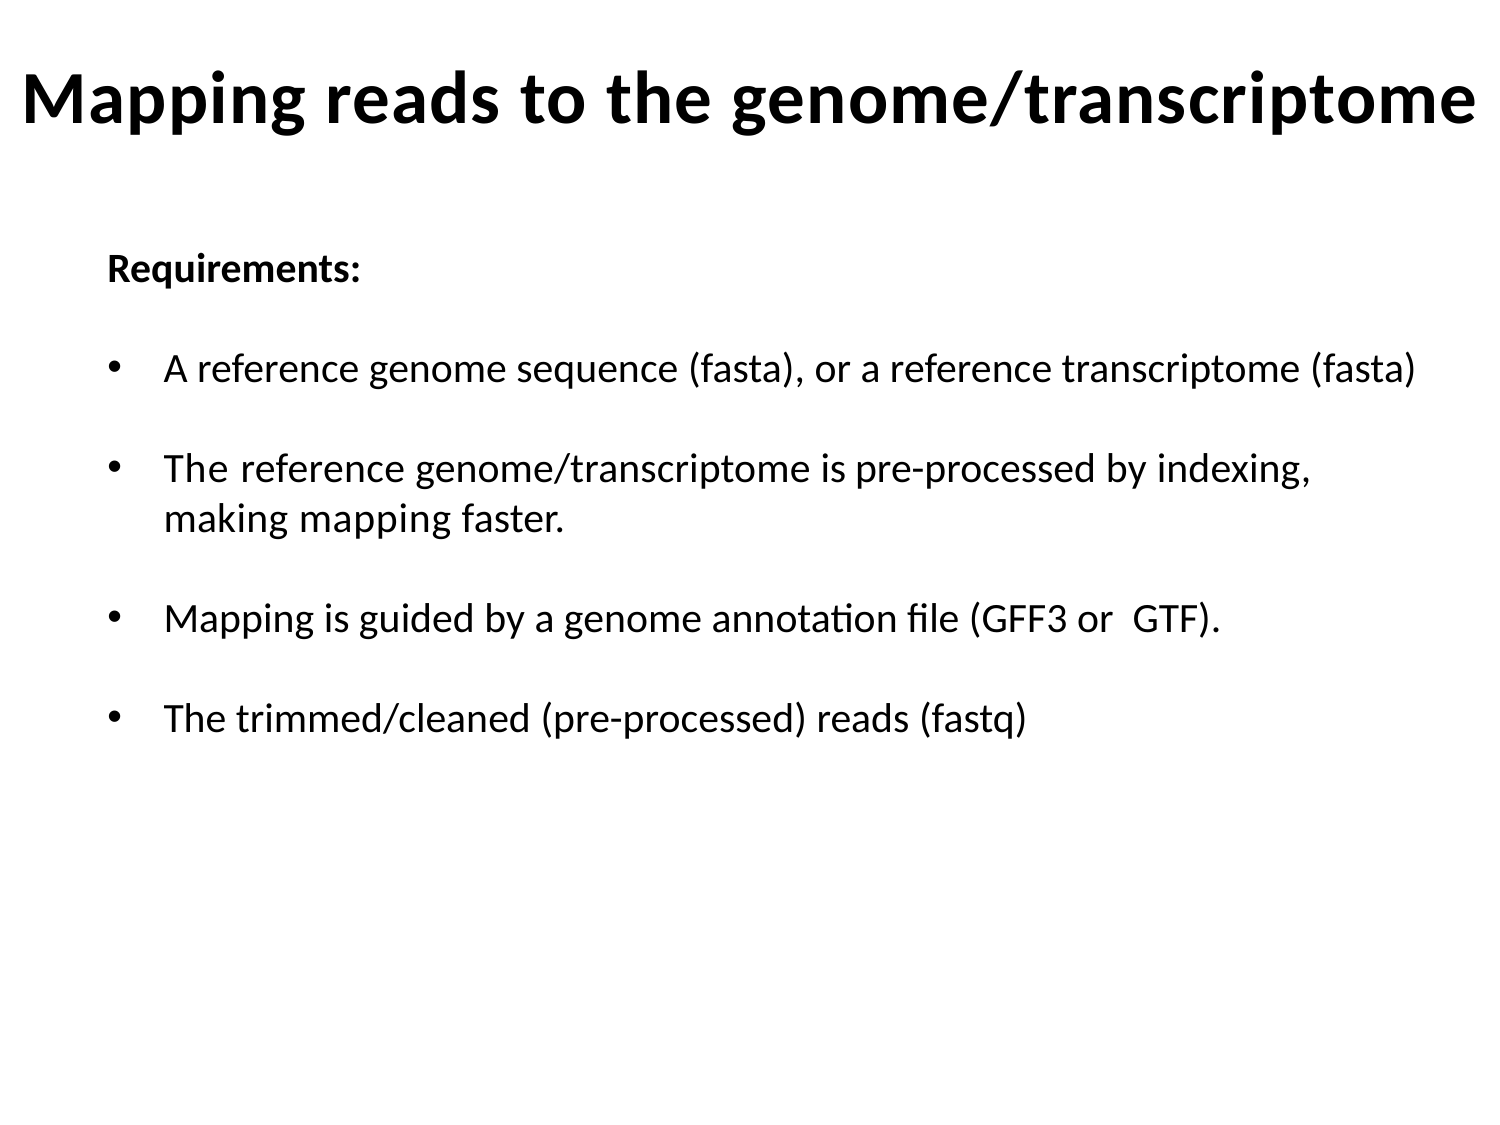

# Mapping reads to the genome/transcriptome
Requirements:

A reference genome sequence (fasta), or a reference transcriptome (fasta)

The reference genome/transcriptome is pre-processed by indexing, making mapping faster.

Mapping is guided by a genome annotation file (GFF3 or  GTF).

The trimmed/cleaned (pre-processed) reads (fastq)